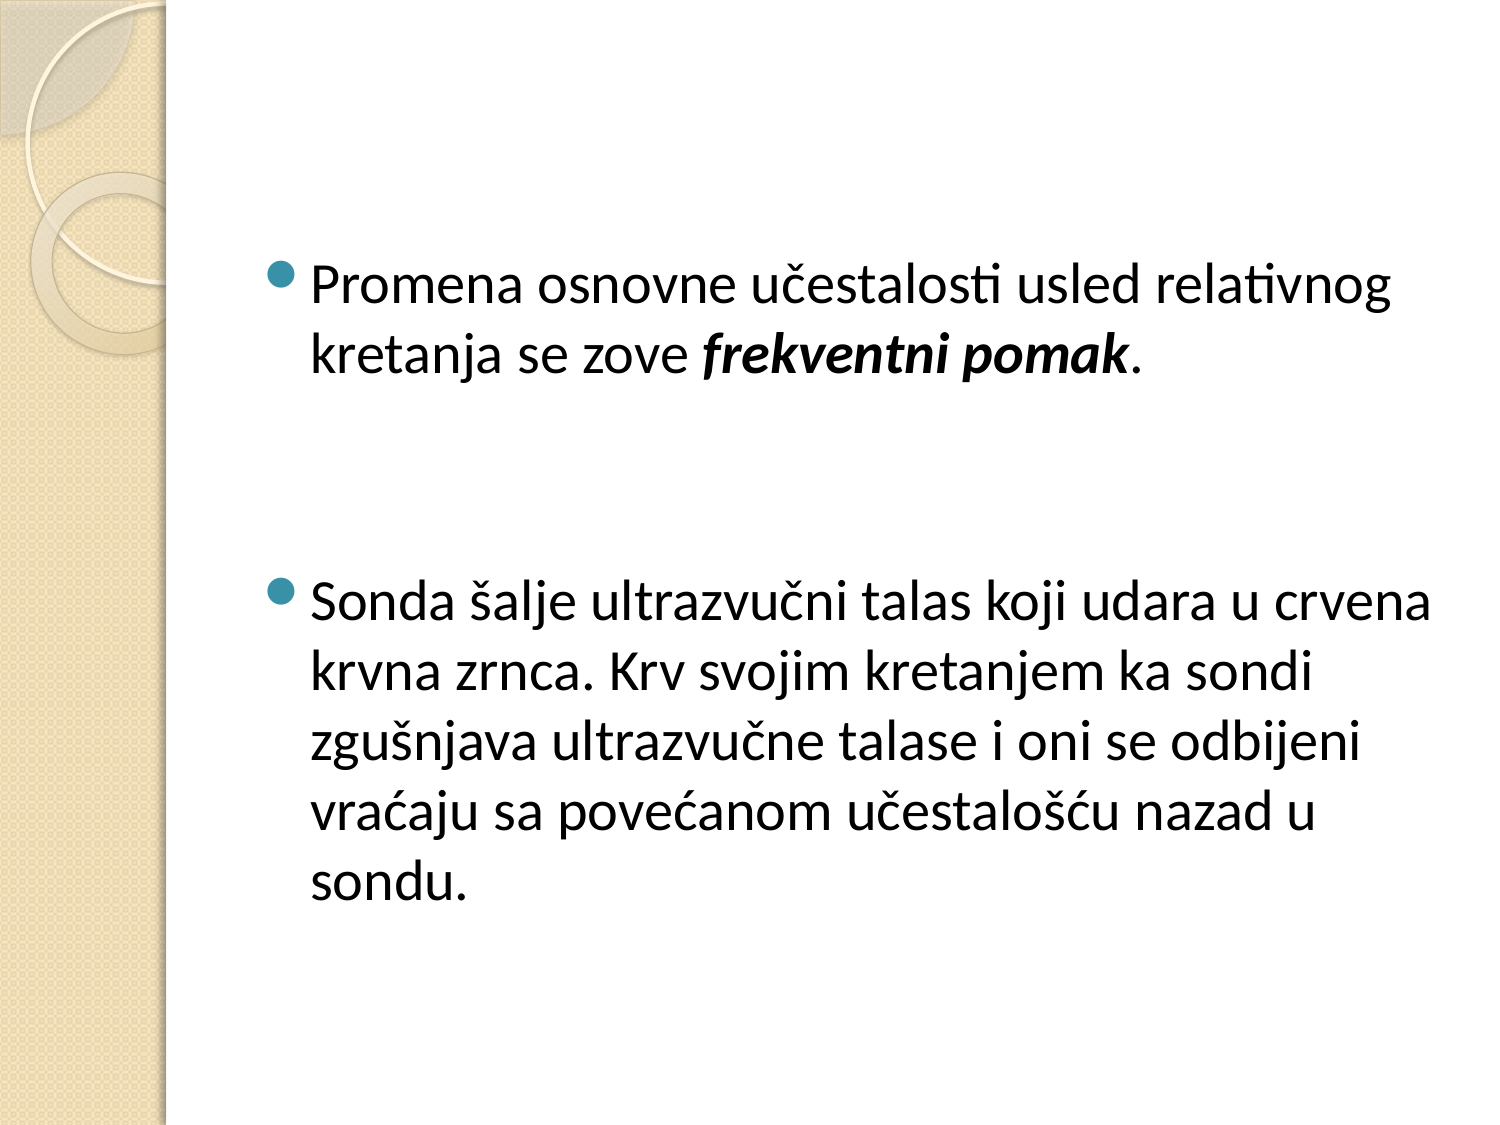

Promena osnovne učestalosti usled relativnog kretanja se zove frekventni pomak.

Sonda šalje ultrazvučni talas koji udara u crvena krvna zrnca. Krv svojim kretanjem ka sondi zgušnjava ultrazvučne talase i oni se odbijeni vraćaju sa povećanom učestalošću nazad u sondu.